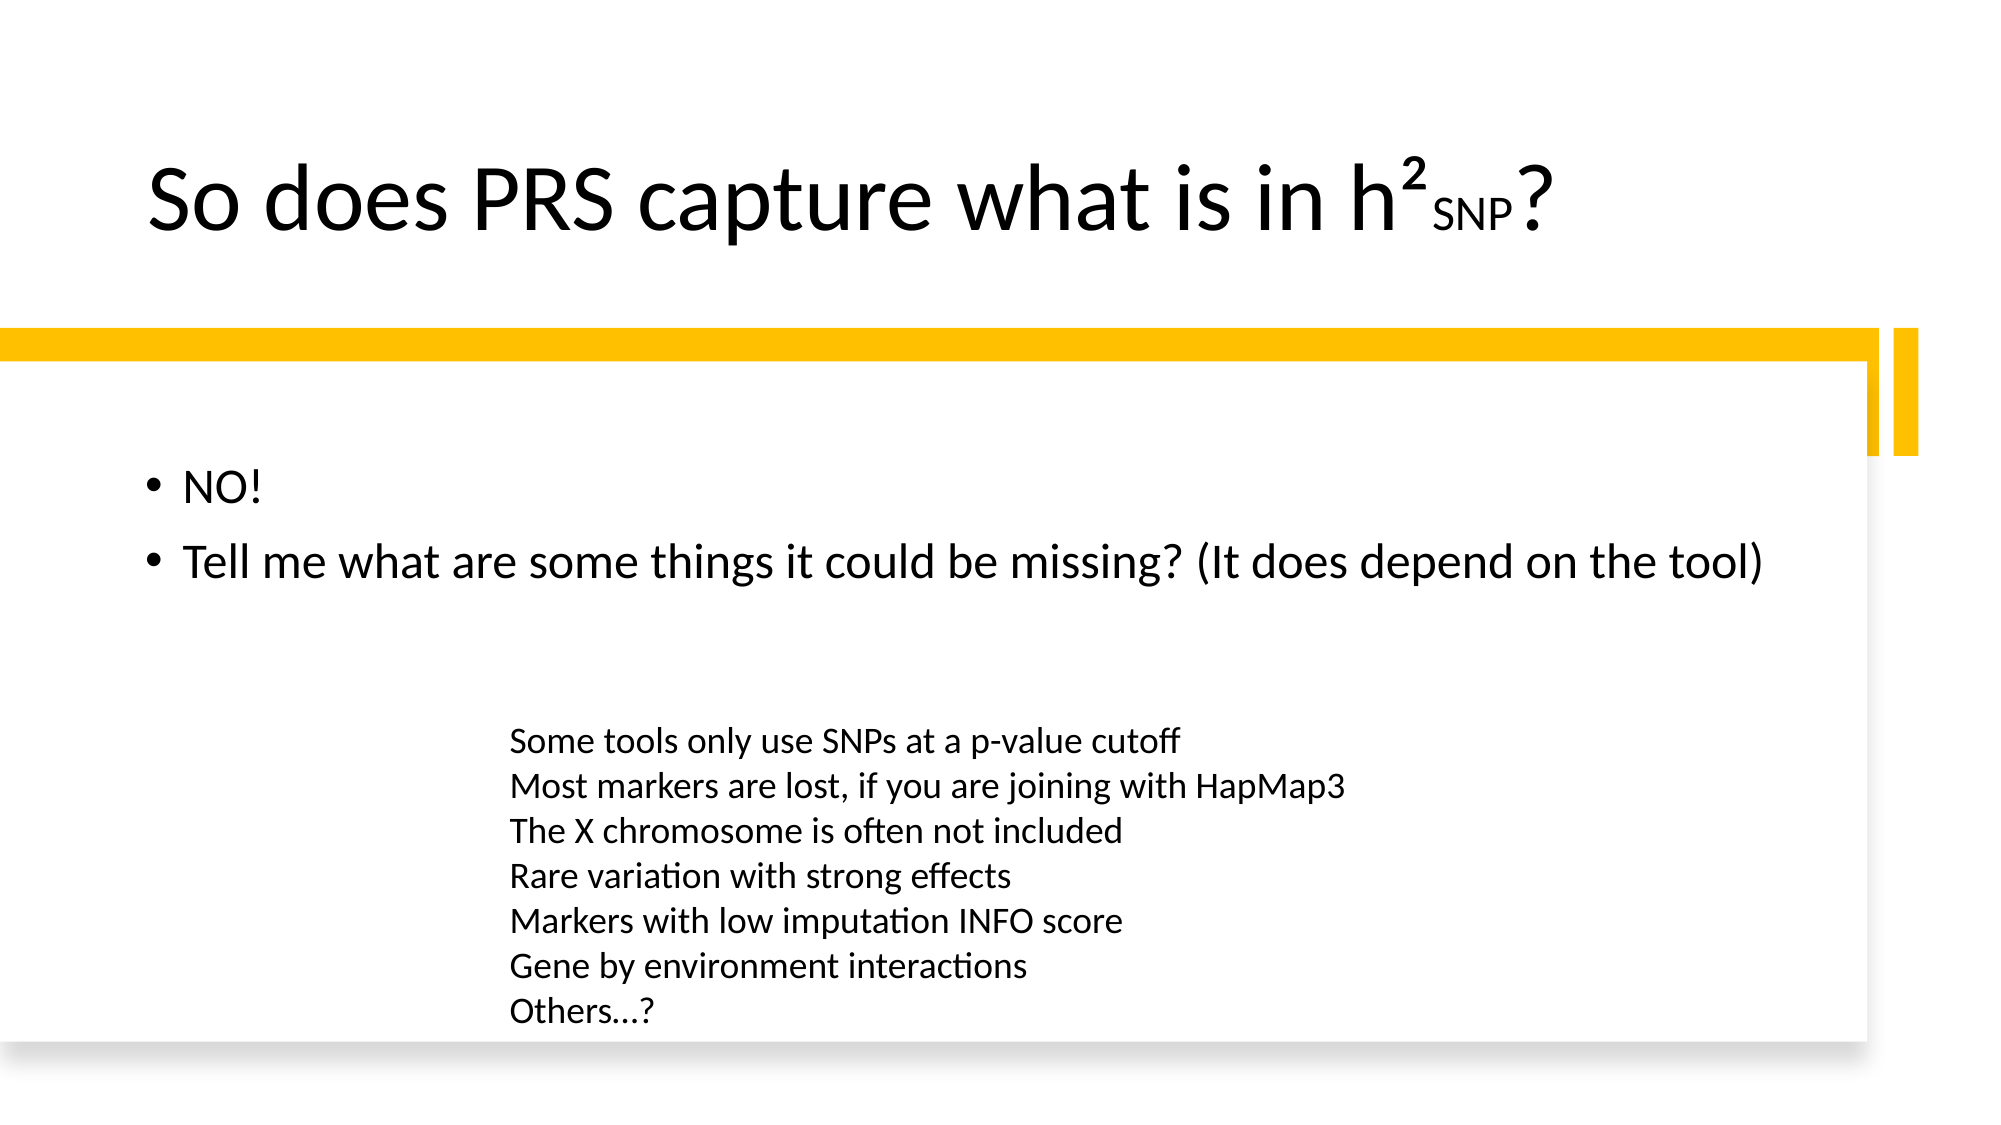

# So does PRS capture what is in h²SNP?

NO!
Tell me what are some things it could be missing? (It does depend on the tool)
Some tools only use SNPs at a p-value cutoff
Most markers are lost, if you are joining with HapMap3
The X chromosome is often not included
Rare variation with strong effects
Markers with low imputation INFO score
Gene by environment interactions
Others…?